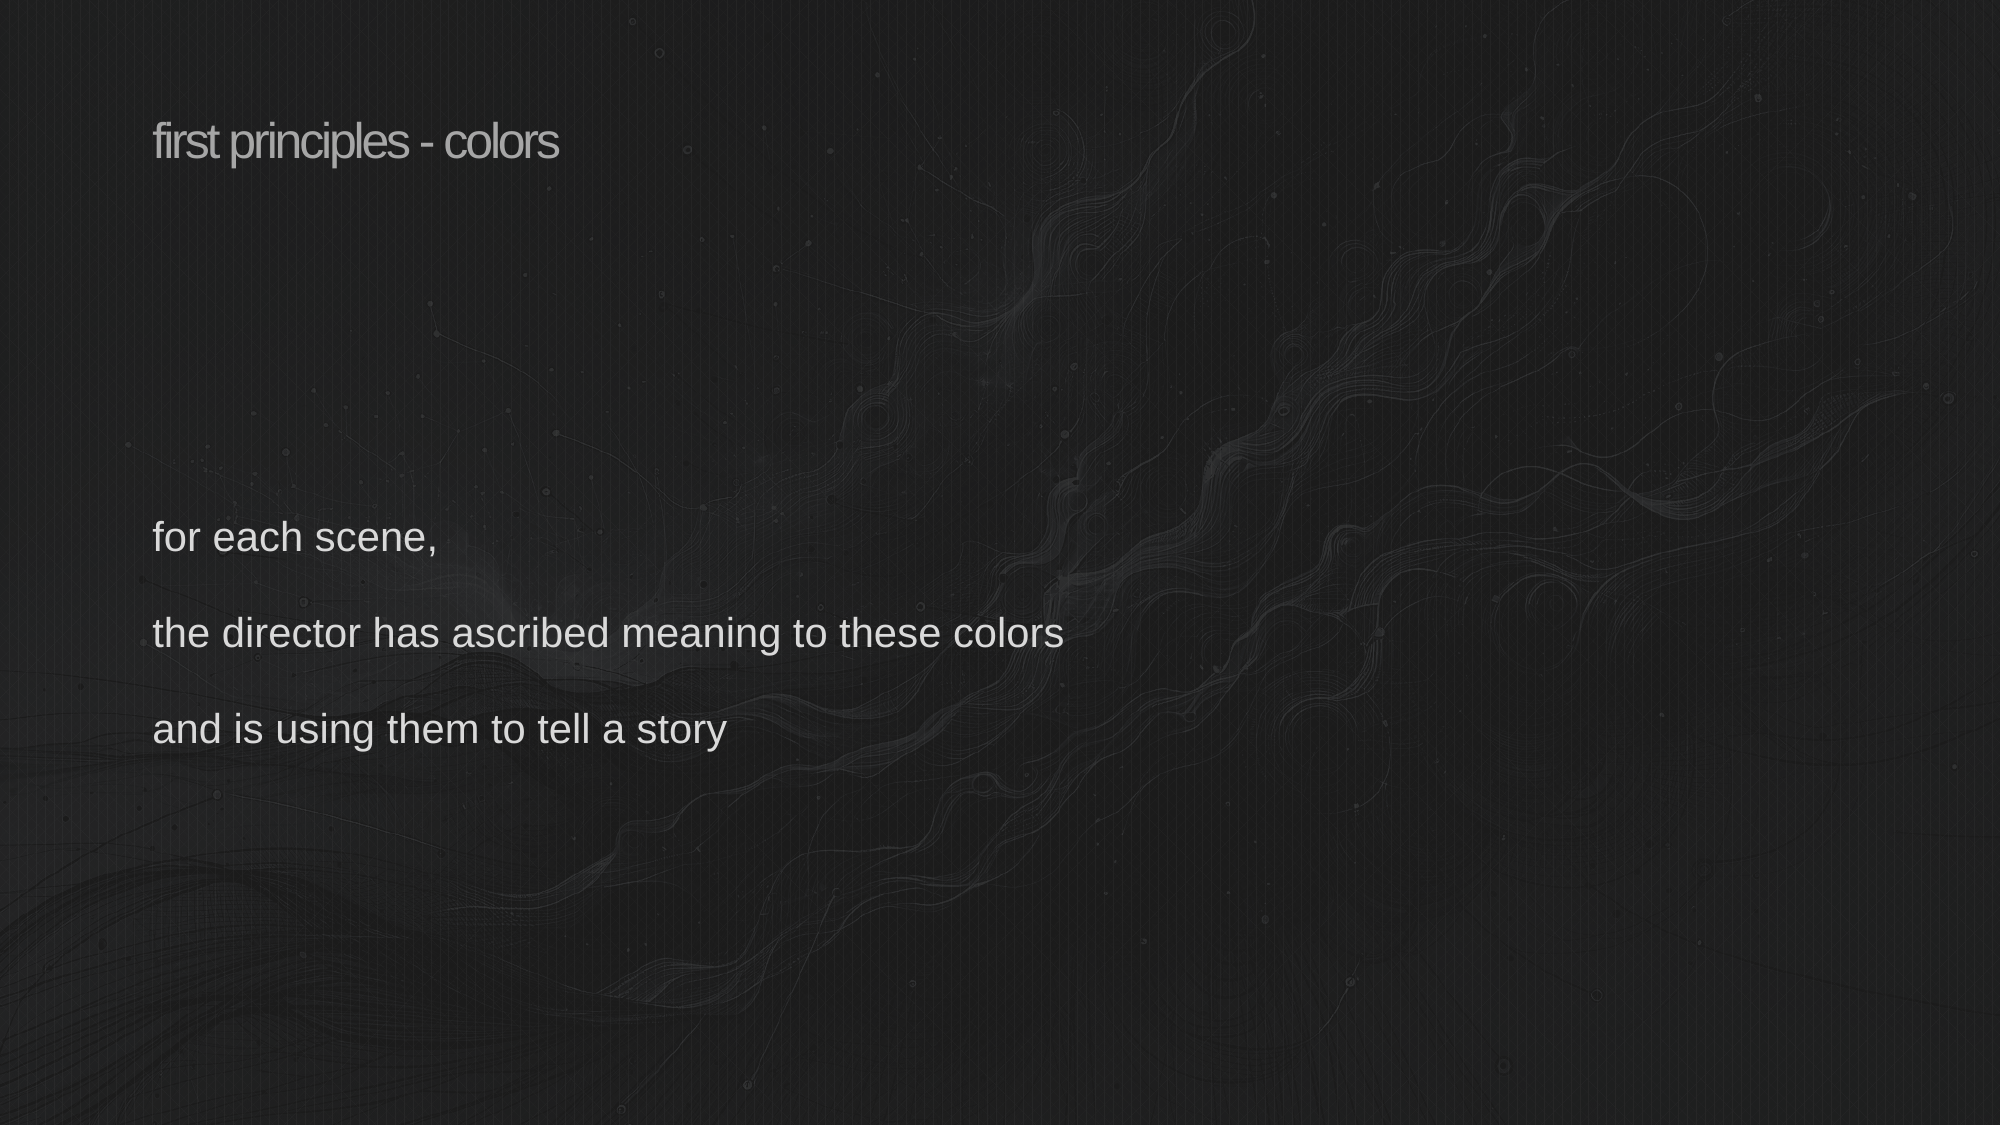

# first principles - colors
for each scene,
the director has ascribed meaning to these colors
and is using them to tell a story